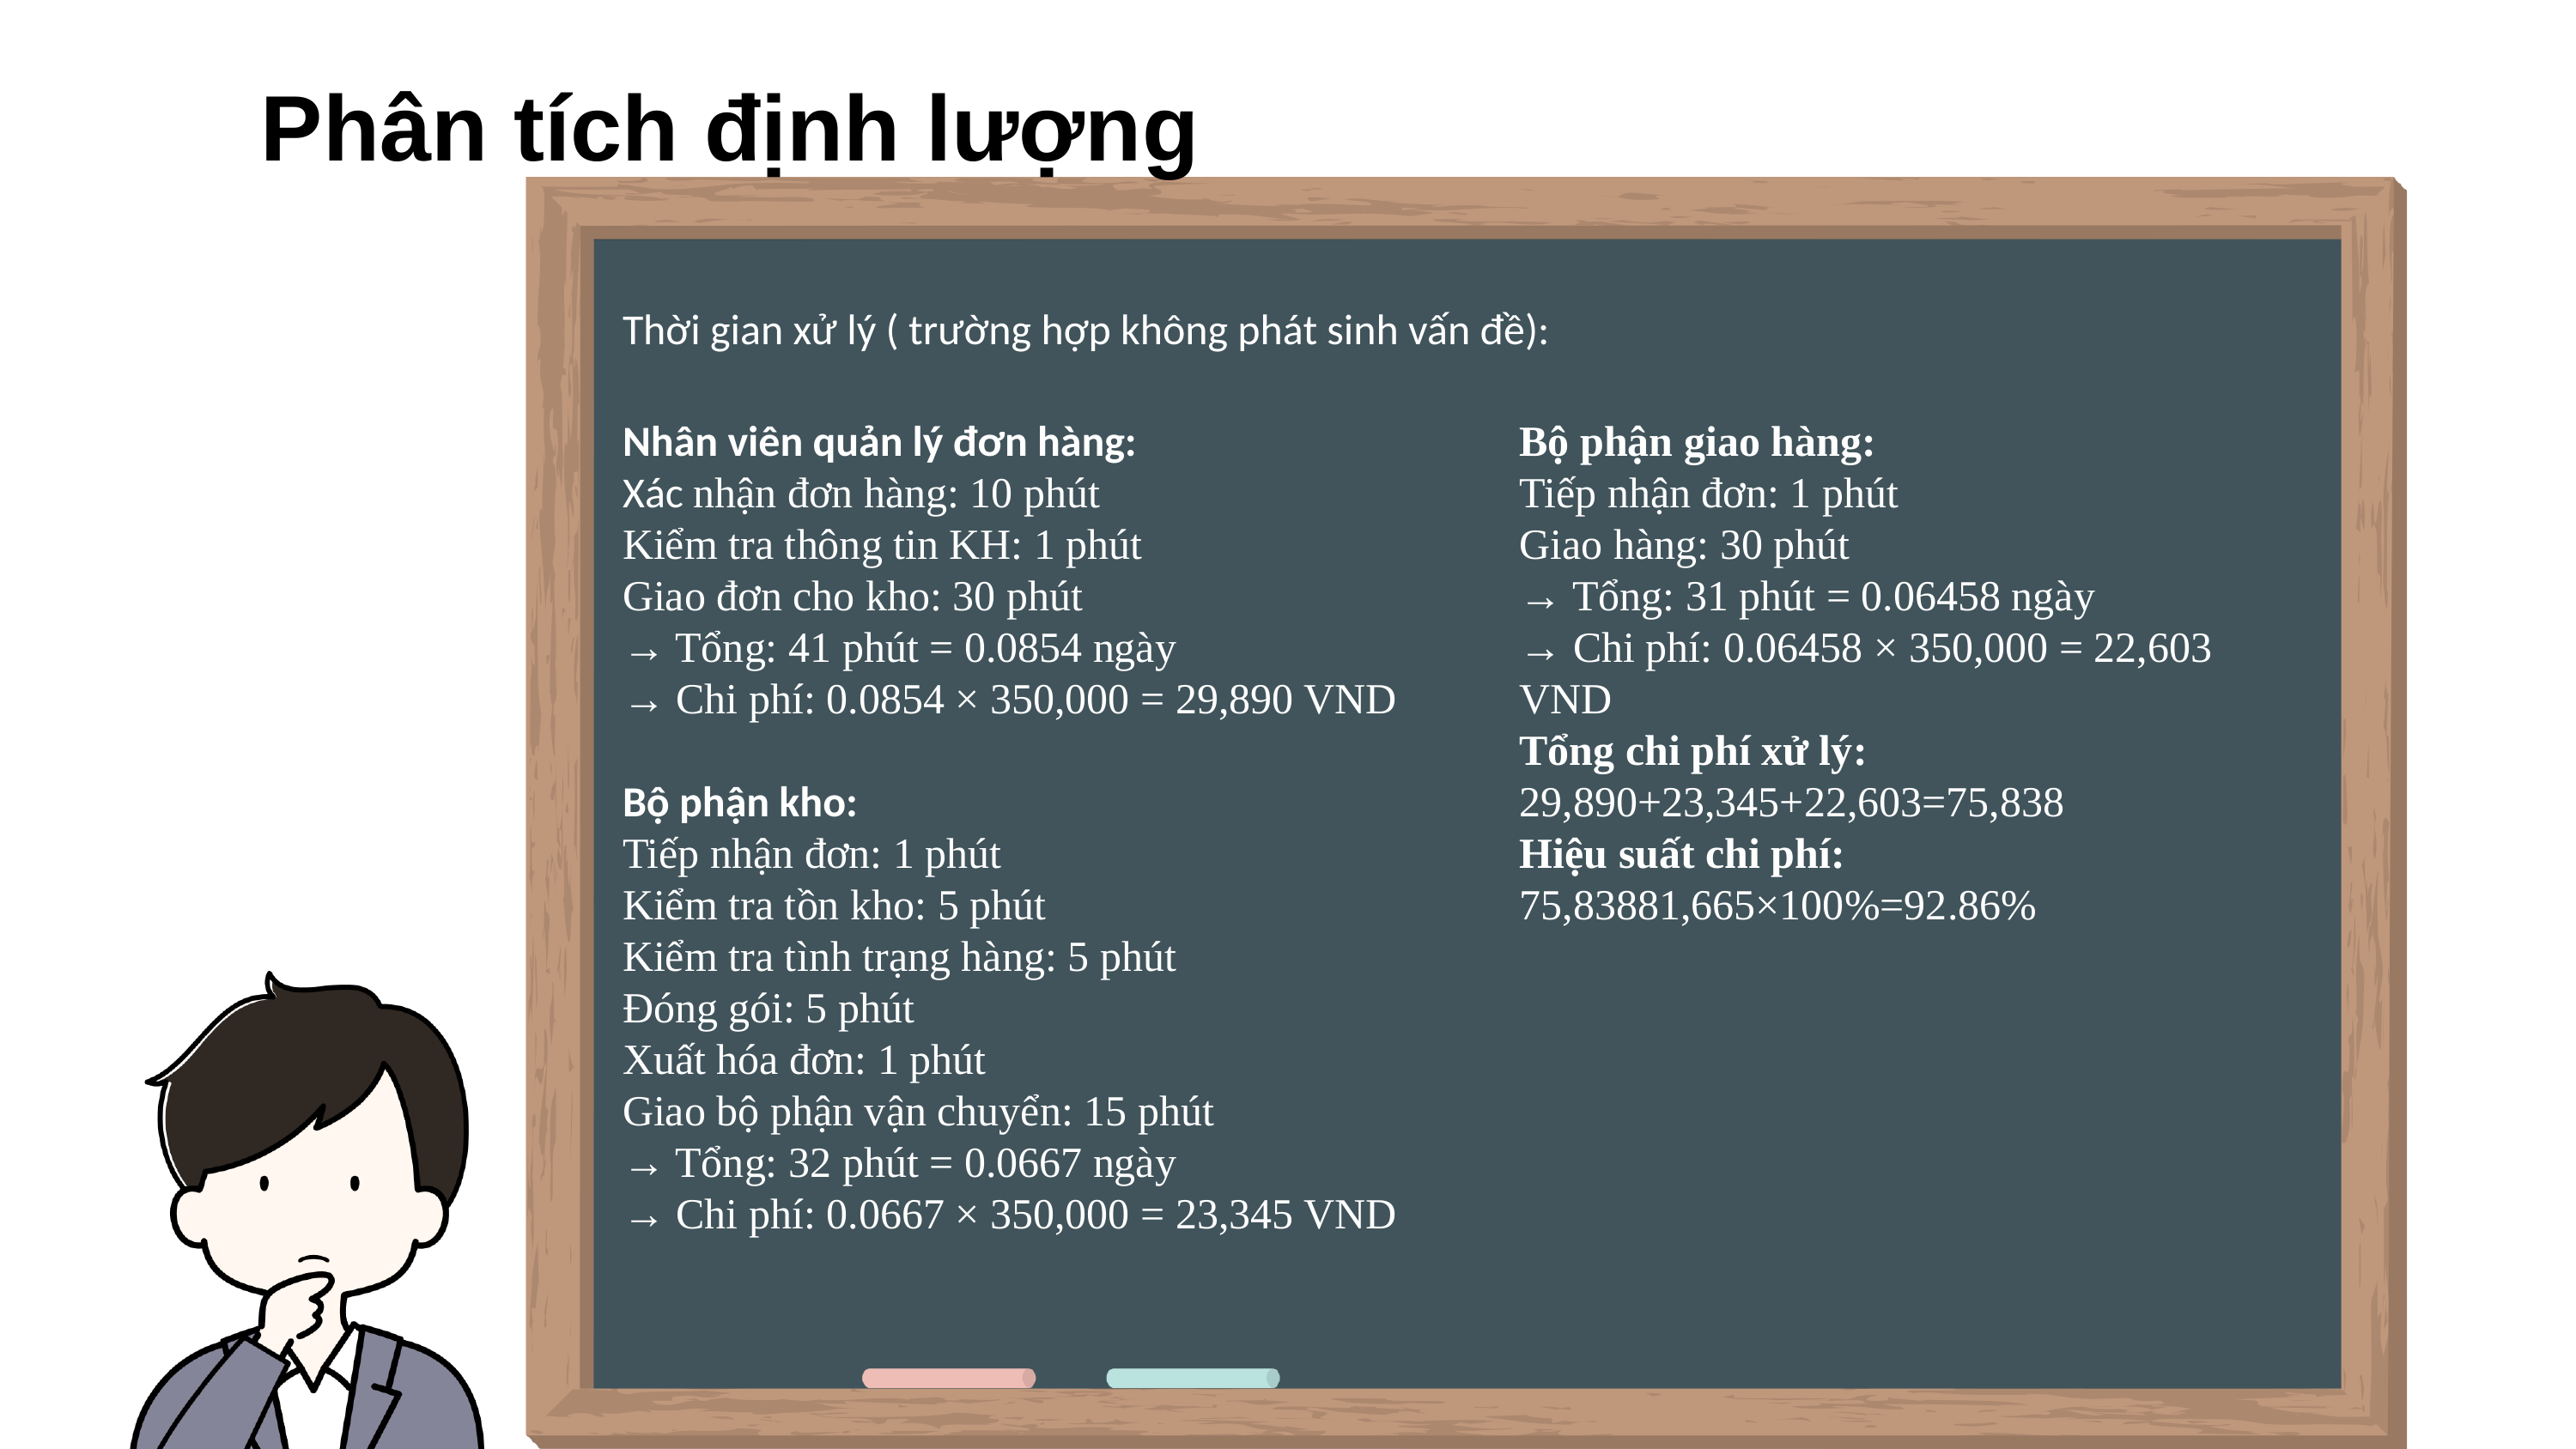

Phân tích định lượng

Thời gian xử lý ( trường hợp không phát sinh vấn đề):
Nhân viên quản lý đơn hàng:
Xác nhận đơn hàng: 10 phút
Kiểm tra thông tin KH: 1 phút
Giao đơn cho kho: 30 phút
→ Tổng: 41 phút = 0.0854 ngày
→ Chi phí: 0.0854 × 350,000 = 29,890 VND

Bộ phận kho:
Tiếp nhận đơn: 1 phút
Kiểm tra tồn kho: 5 phút
Kiểm tra tình trạng hàng: 5 phút
Đóng gói: 5 phút
Xuất hóa đơn: 1 phút
Giao bộ phận vận chuyển: 15 phút
→ Tổng: 32 phút = 0.0667 ngày
→ Chi phí: 0.0667 × 350,000 = 23,345 VND

Bộ phận giao hàng:
Tiếp nhận đơn: 1 phút
Giao hàng: 30 phút
→ Tổng: 31 phút = 0.06458 ngày
→ Chi phí: 0.06458 × 350,000 = 22,603 VND
Tổng chi phí xử lý:  29,890+23,345+22,603=75,838
Hiệu suất chi phí:     75,83881,665×100%=92.86%

26